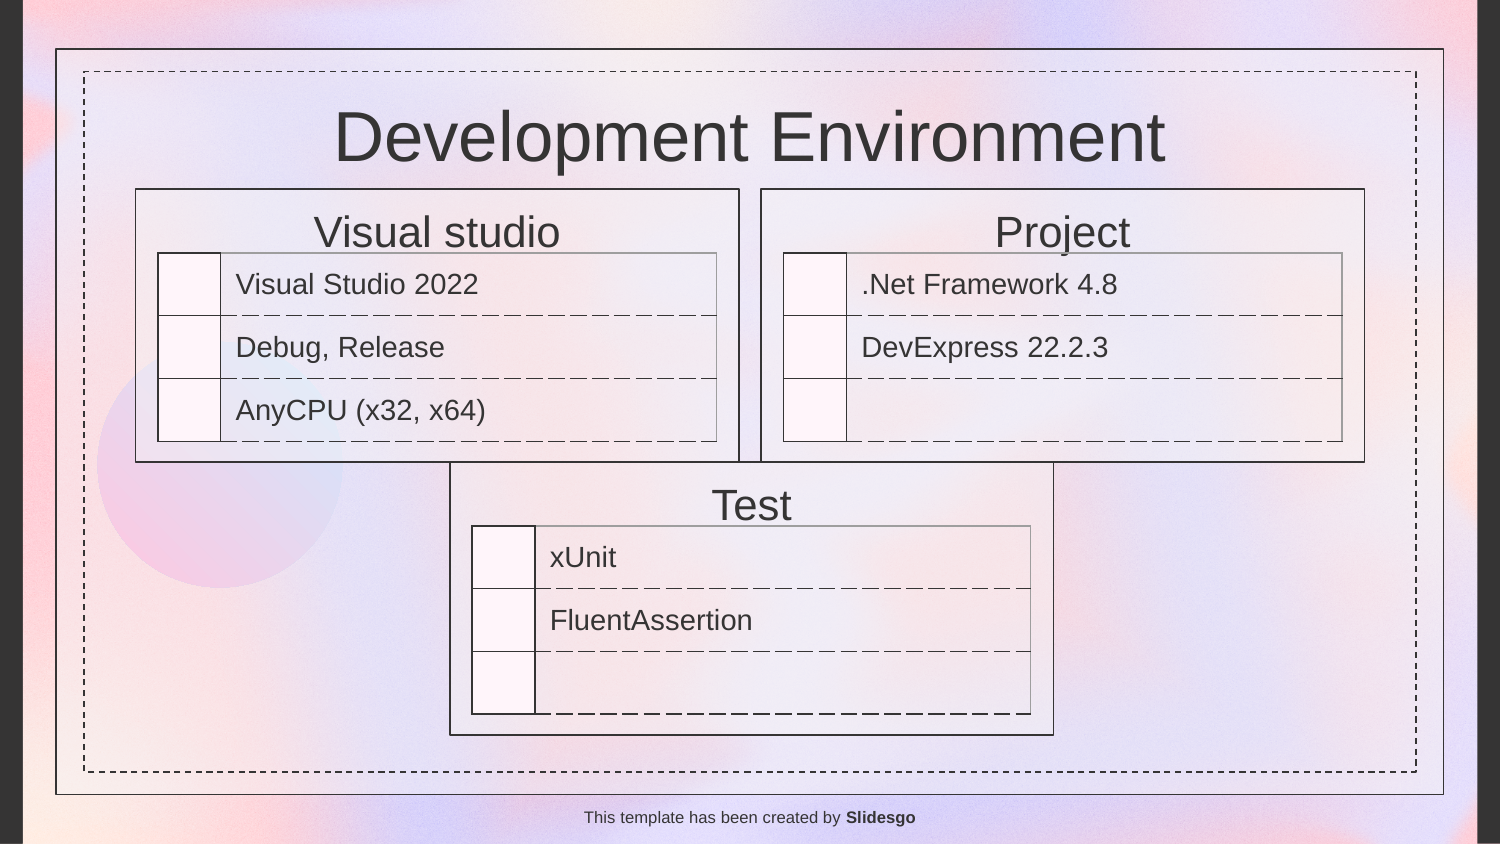

# Development Environment
Visual studio
Project
|  | Visual Studio 2022 |
| --- | --- |
|  | Debug, Release |
|  | AnyCPU (x32, x64) |
|  | .Net Framework 4.8 |
| --- | --- |
|  | DevExpress 22.2.3 |
|  |  |

Test
|  | xUnit |
| --- | --- |
|  | FluentAssertion |
|  |  |
This template has been created by Slidesgo